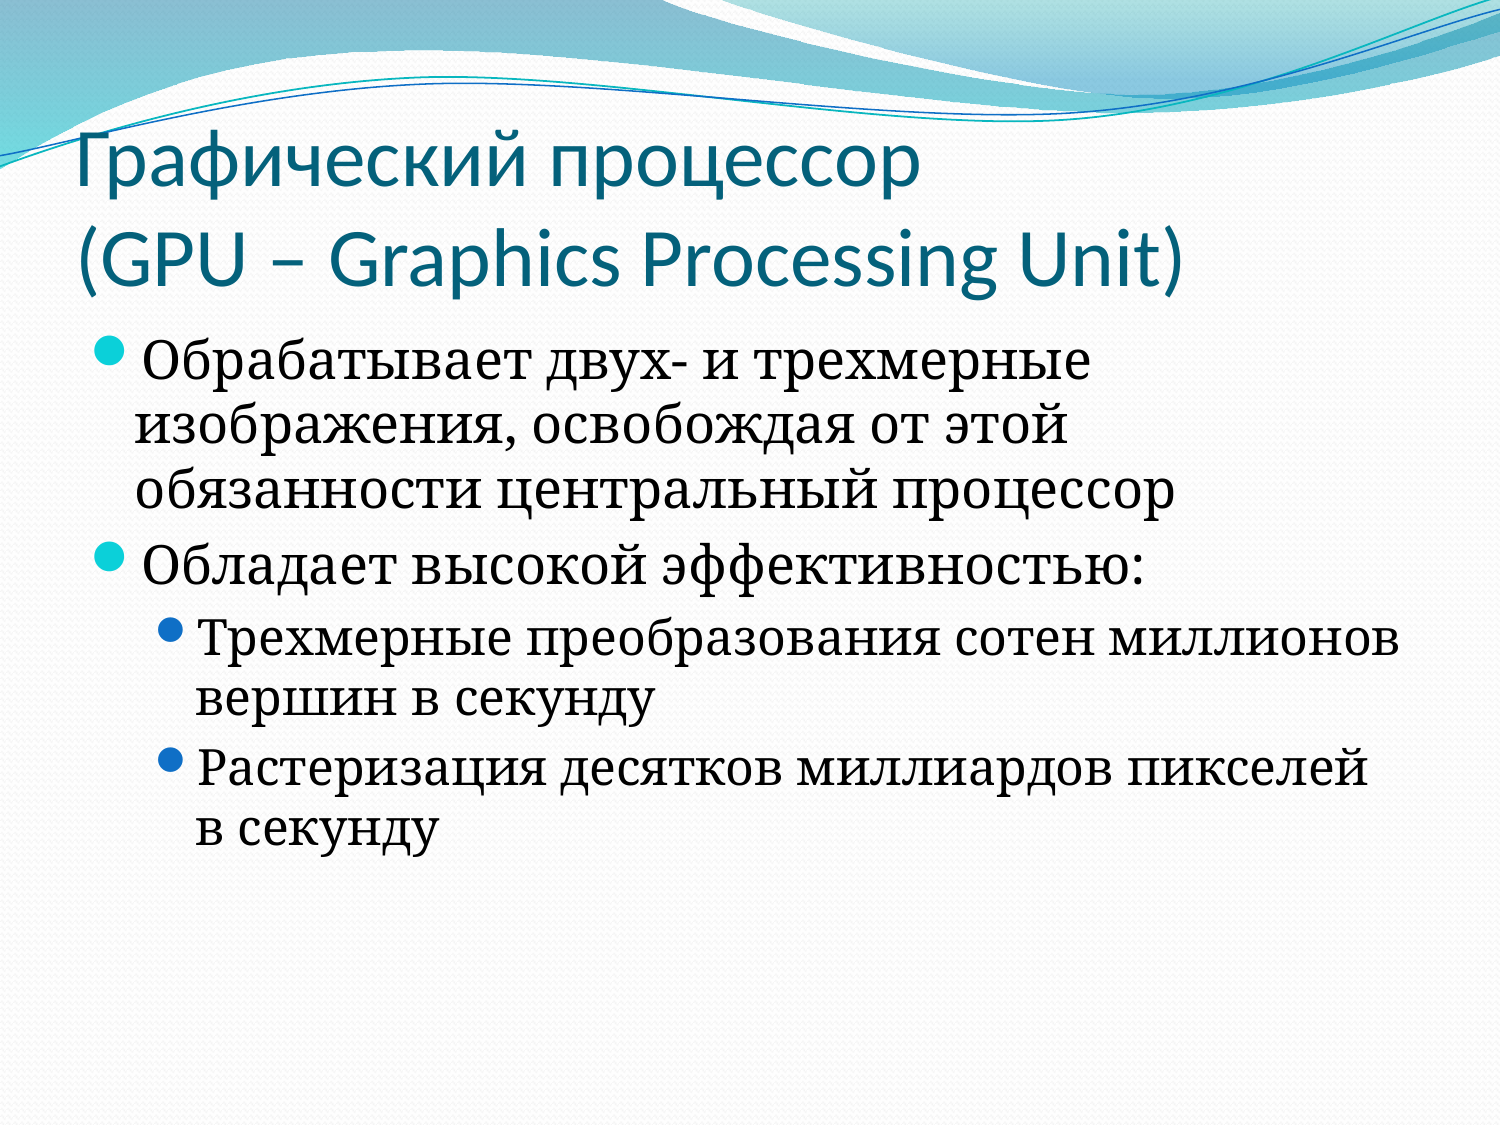

# Графический процессор (GPU – Graphics Processing Unit)
Обрабатывает двух- и трехмерные изображения, освобождая от этой обязанности центральный процессор
Обладает высокой эффективностью:
Трехмерные преобразования сотен миллионов вершин в секунду
Растеризация десятков миллиардов пикселей в секунду